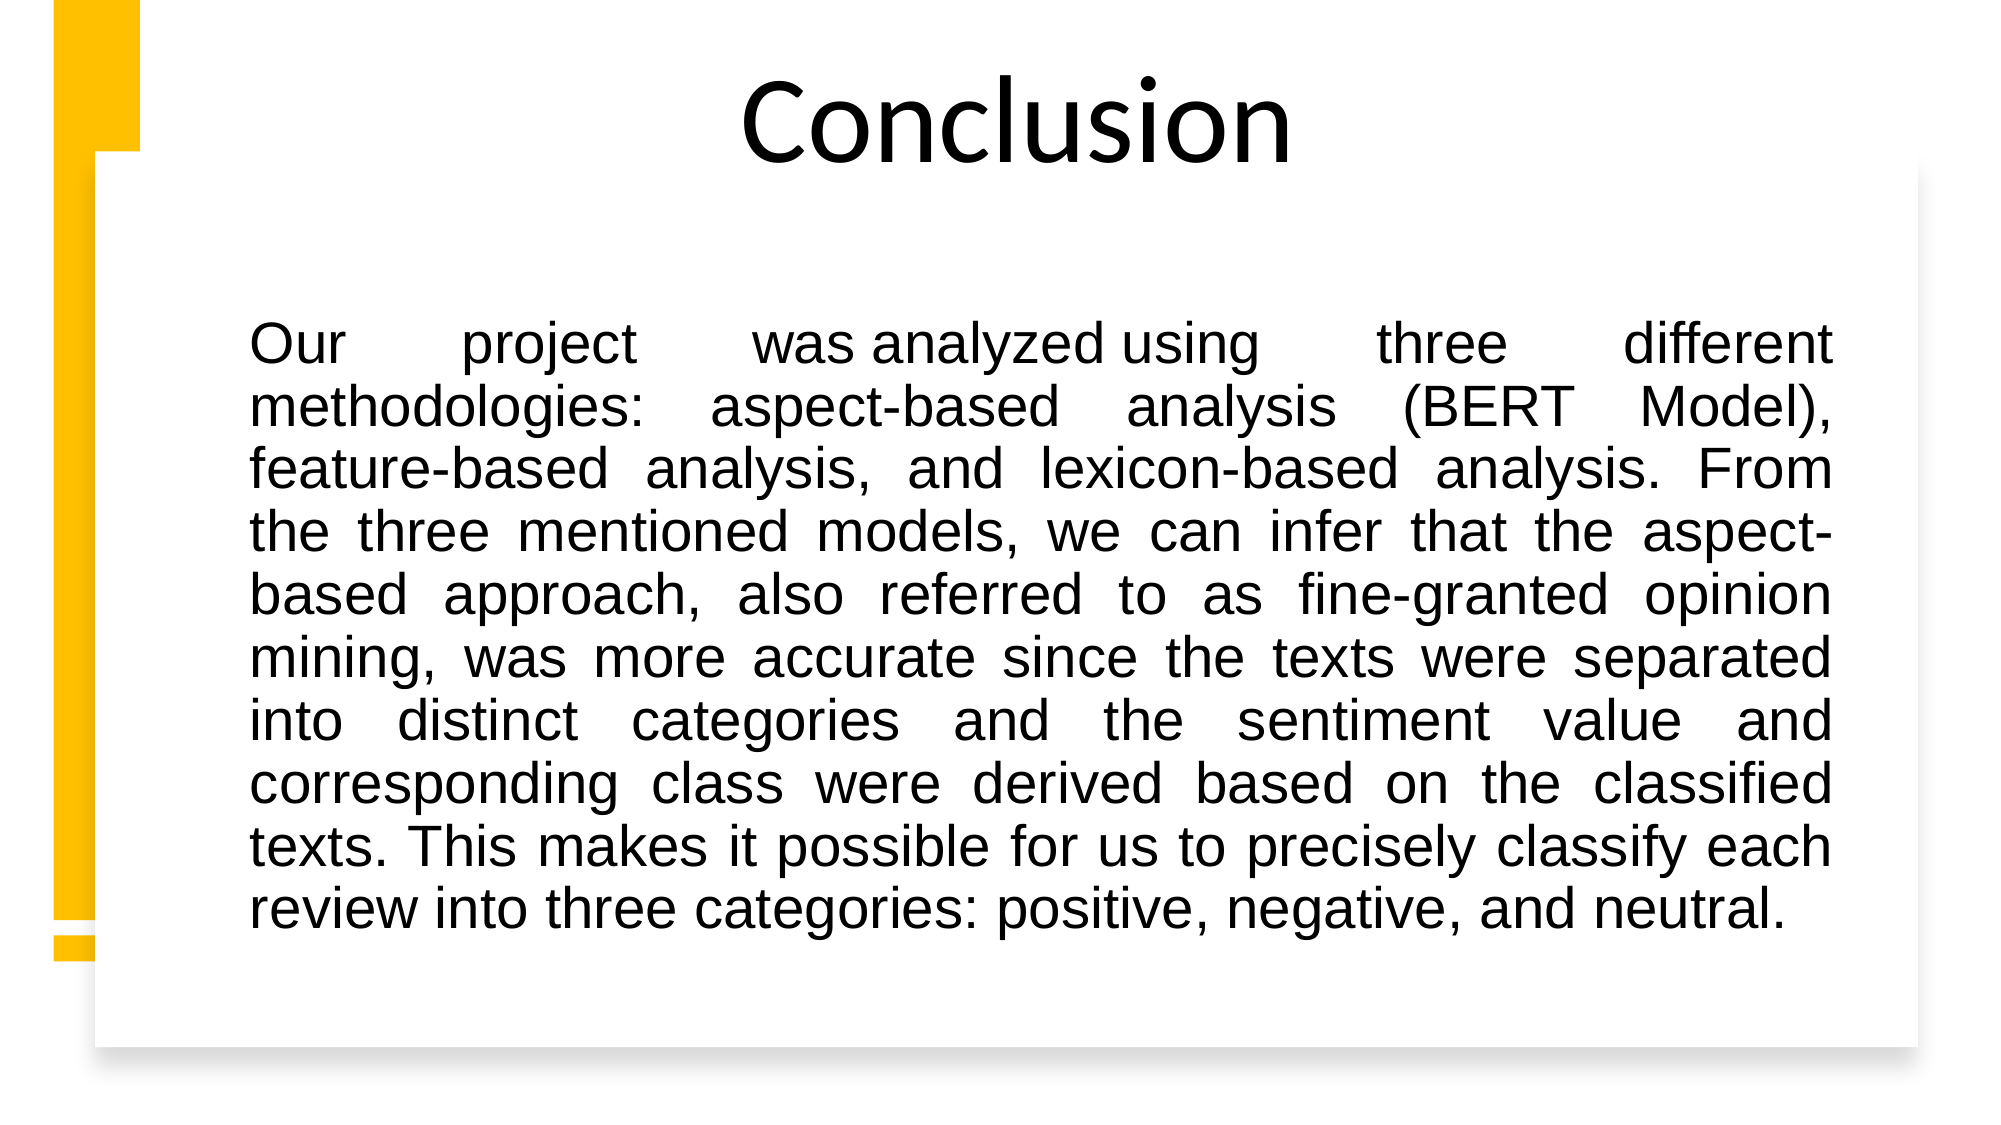

# Conclusion

Our project was analyzed using three different methodologies: aspect-based analysis (BERT Model), feature-based analysis, and lexicon-based analysis. From the three mentioned models, we can infer that the aspect-based approach, also referred to as fine-granted opinion mining, was more accurate since the texts were separated into distinct categories and the sentiment value and corresponding class were derived based on the classified texts. This makes it possible for us to precisely classify each review into three categories: positive, negative, and neutral.